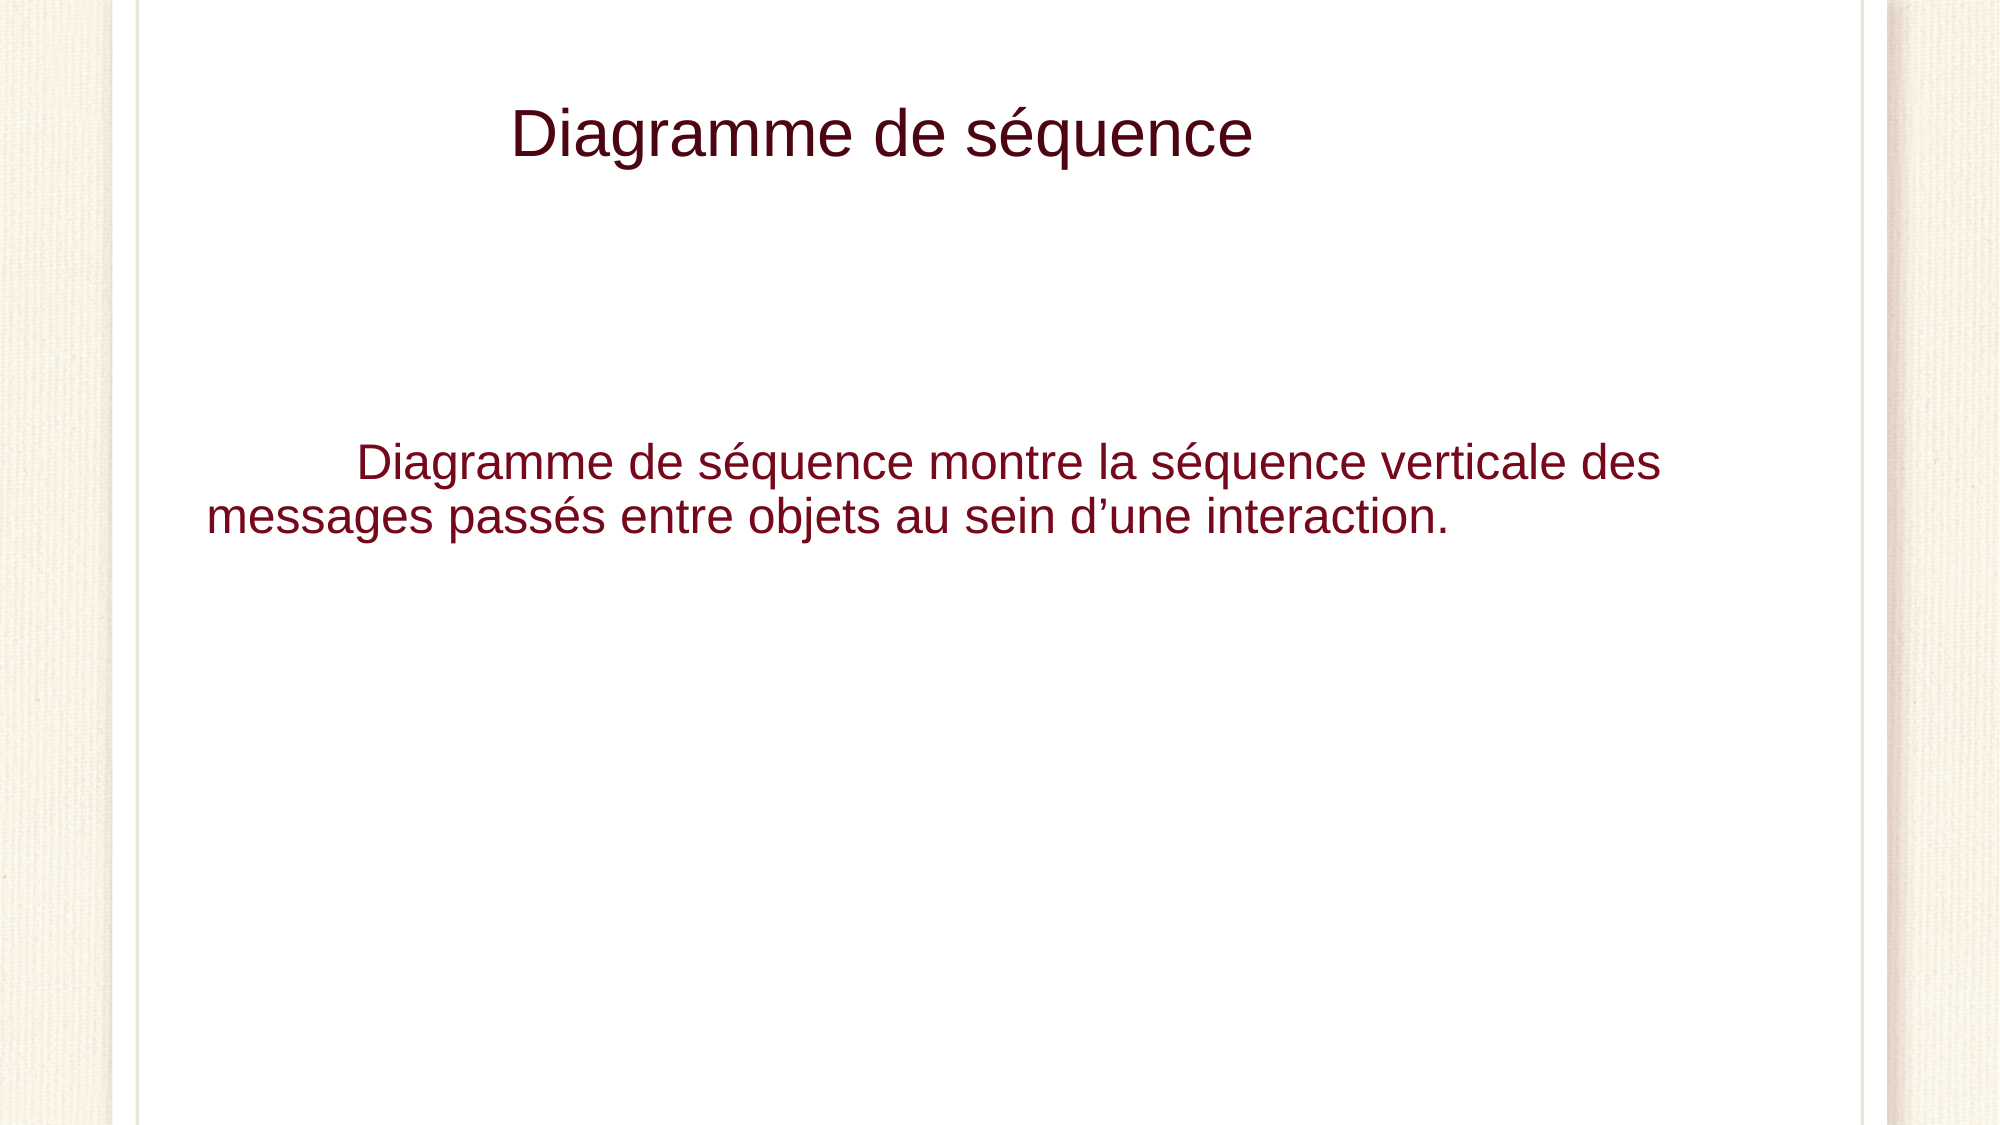

Diagramme de séquence

	Diagramme de séquence montre la séquence verticale des messages passés entre objets au sein d’une interaction.